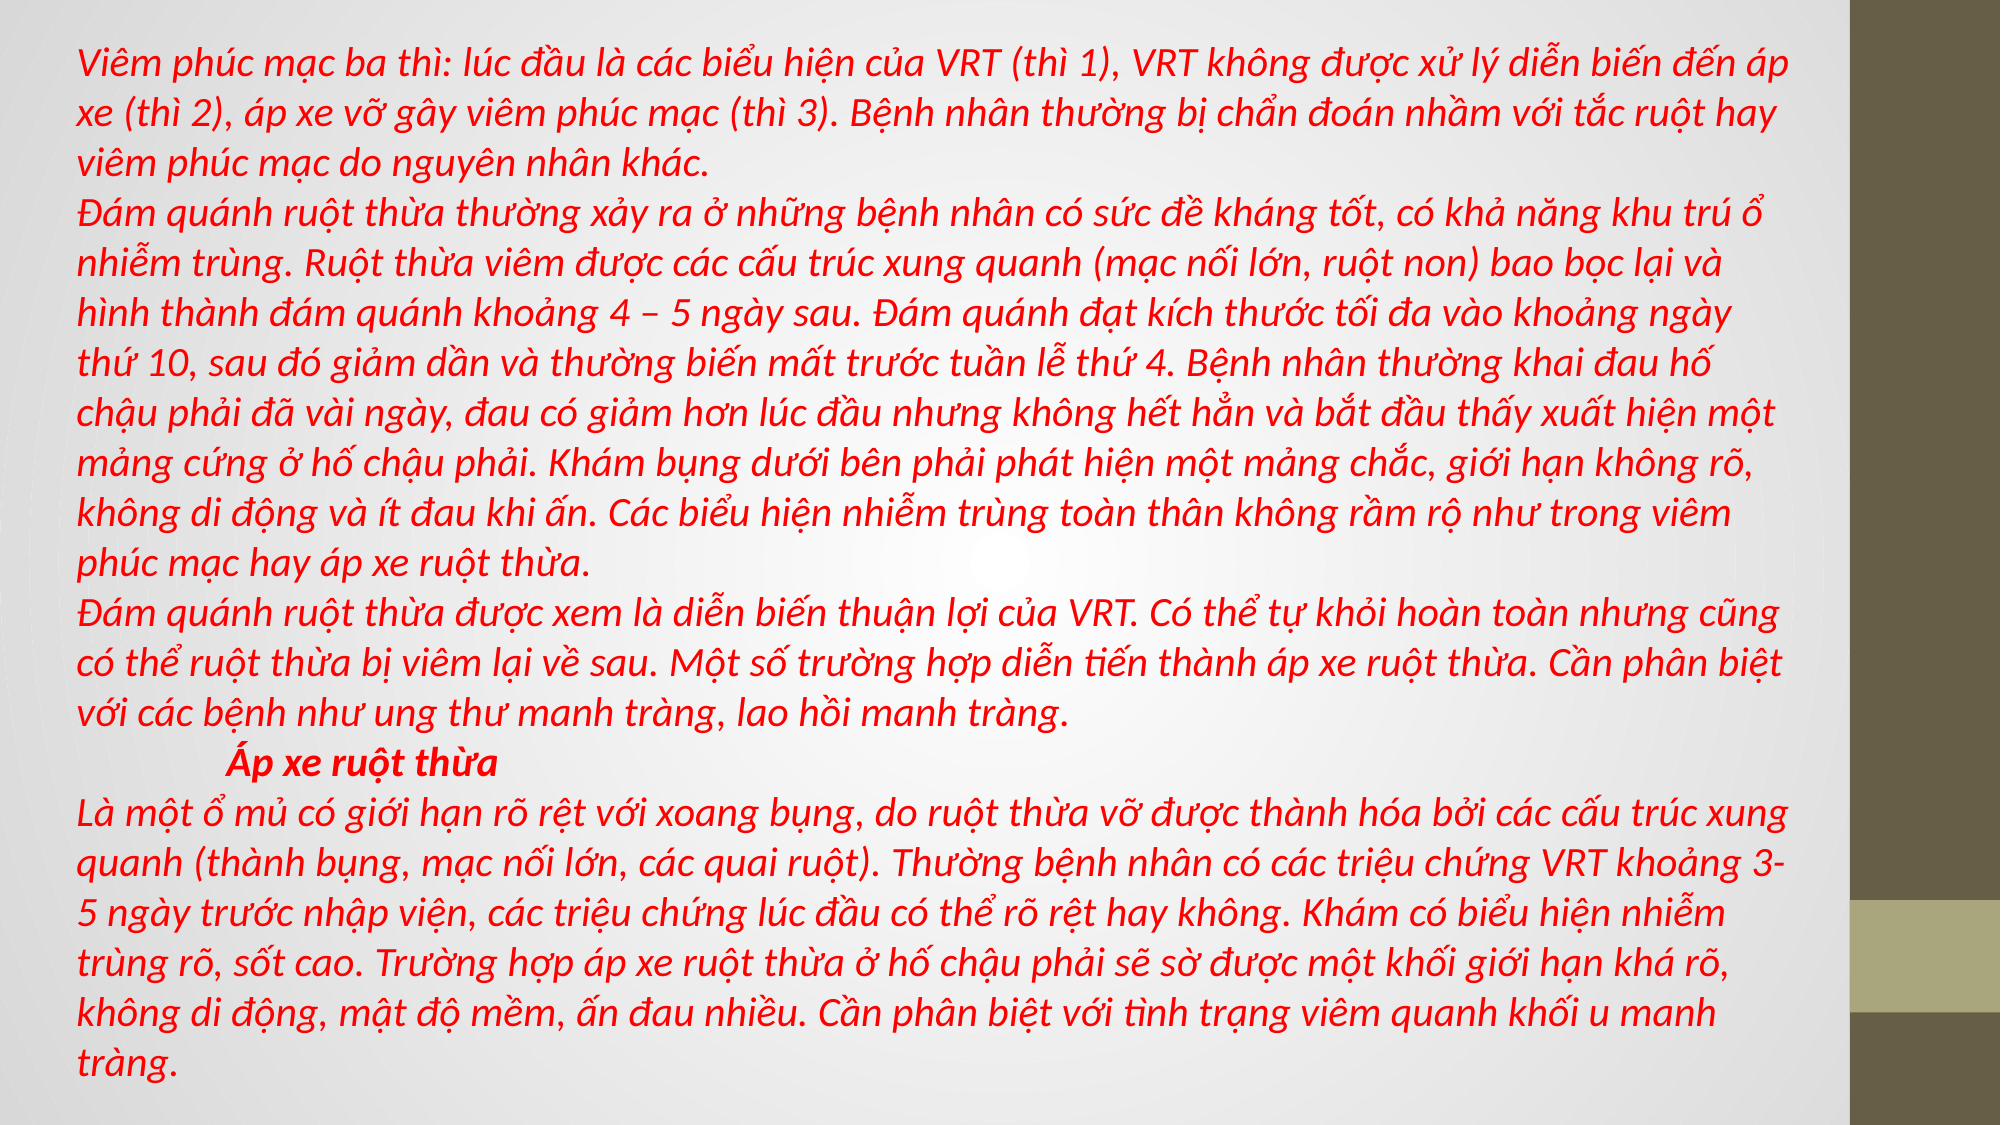

Viêm phúc mạc ba thì: lúc đầu là các biểu hiện của VRT (thì 1), VRT không được xử lý diễn biến đến áp xe (thì 2), áp xe vỡ gây viêm phúc mạc (thì 3). Bệnh nhân thường bị chẩn đoán nhầm với tắc ruột hay viêm phúc mạc do nguyên nhân khác.
Đám quánh ruột thừa thường xảy ra ở những bệnh nhân có sức đề kháng tốt, có khả năng khu trú ổ nhiễm trùng. Ruột thừa viêm được các cấu trúc xung quanh (mạc nối lớn, ruột non) bao bọc lại và hình thành đám quánh khoảng 4 – 5 ngày sau. Đám quánh đạt kích thước tối đa vào khoảng ngày thứ 10, sau đó giảm dần và thường biến mất trước tuần lễ thứ 4. Bệnh nhân thường khai đau hố chậu phải đã vài ngày, đau có giảm hơn lúc đầu nhưng không hết hẳn và bắt đầu thấy xuất hiện một mảng cứng ở hố chậu phải. Khám bụng dưới bên phải phát hiện một mảng chắc, giới hạn không rõ, không di động và ít đau khi ấn. Các biểu hiện nhiễm trùng toàn thân không rầm rộ như trong viêm phúc mạc hay áp xe ruột thừa.
Đám quánh ruột thừa được xem là diễn biến thuận lợi của VRT. Có thể tự khỏi hoàn toàn nhưng cũng có thể ruột thừa bị viêm lại về sau. Một số trường hợp diễn tiến thành áp xe ruột thừa. Cần phân biệt với các bệnh như ung thư manh tràng, lao hồi manh tràng.
Áp xe ruột thừa
Là một ổ mủ có giới hạn rõ rệt với xoang bụng, do ruột thừa vỡ được thành hóa bởi các cấu trúc xung quanh (thành bụng, mạc nối lớn, các quai ruột). Thường bệnh nhân có các triệu chứng VRT khoảng 3-5 ngày trước nhập viện, các triệu chứng lúc đầu có thể rõ rệt hay không. Khám có biểu hiện nhiễm trùng rõ, sốt cao. Trường hợp áp xe ruột thừa ở hố chậu phải sẽ sờ được một khối giới hạn khá rõ, không di động, mật độ mềm, ấn đau nhiều. Cần phân biệt với tình trạng viêm quanh khối u manh tràng.